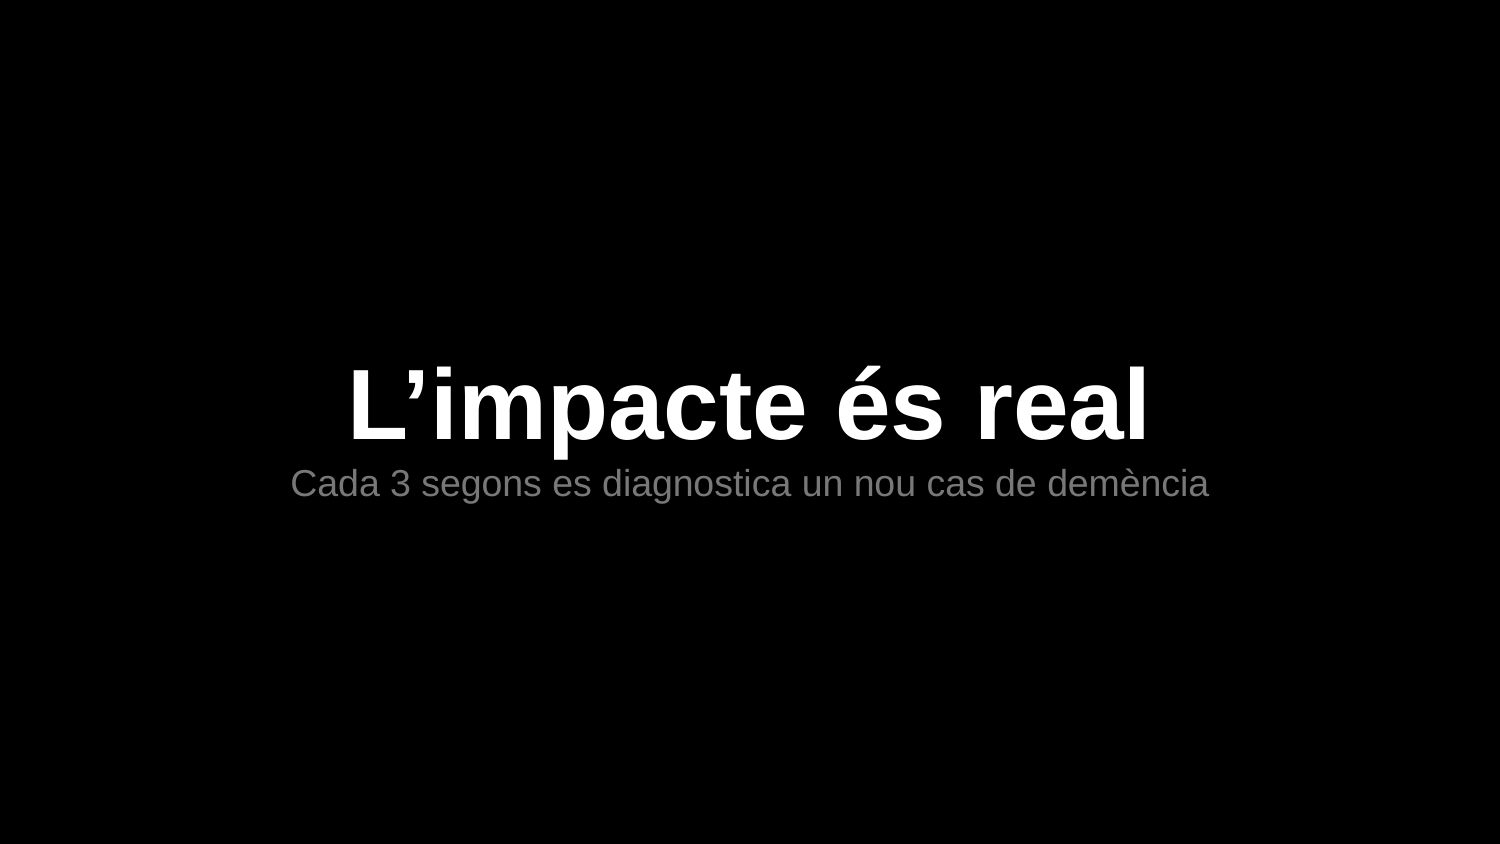

L’impacte és real
Cada 3 segons es diagnostica un nou cas de demència